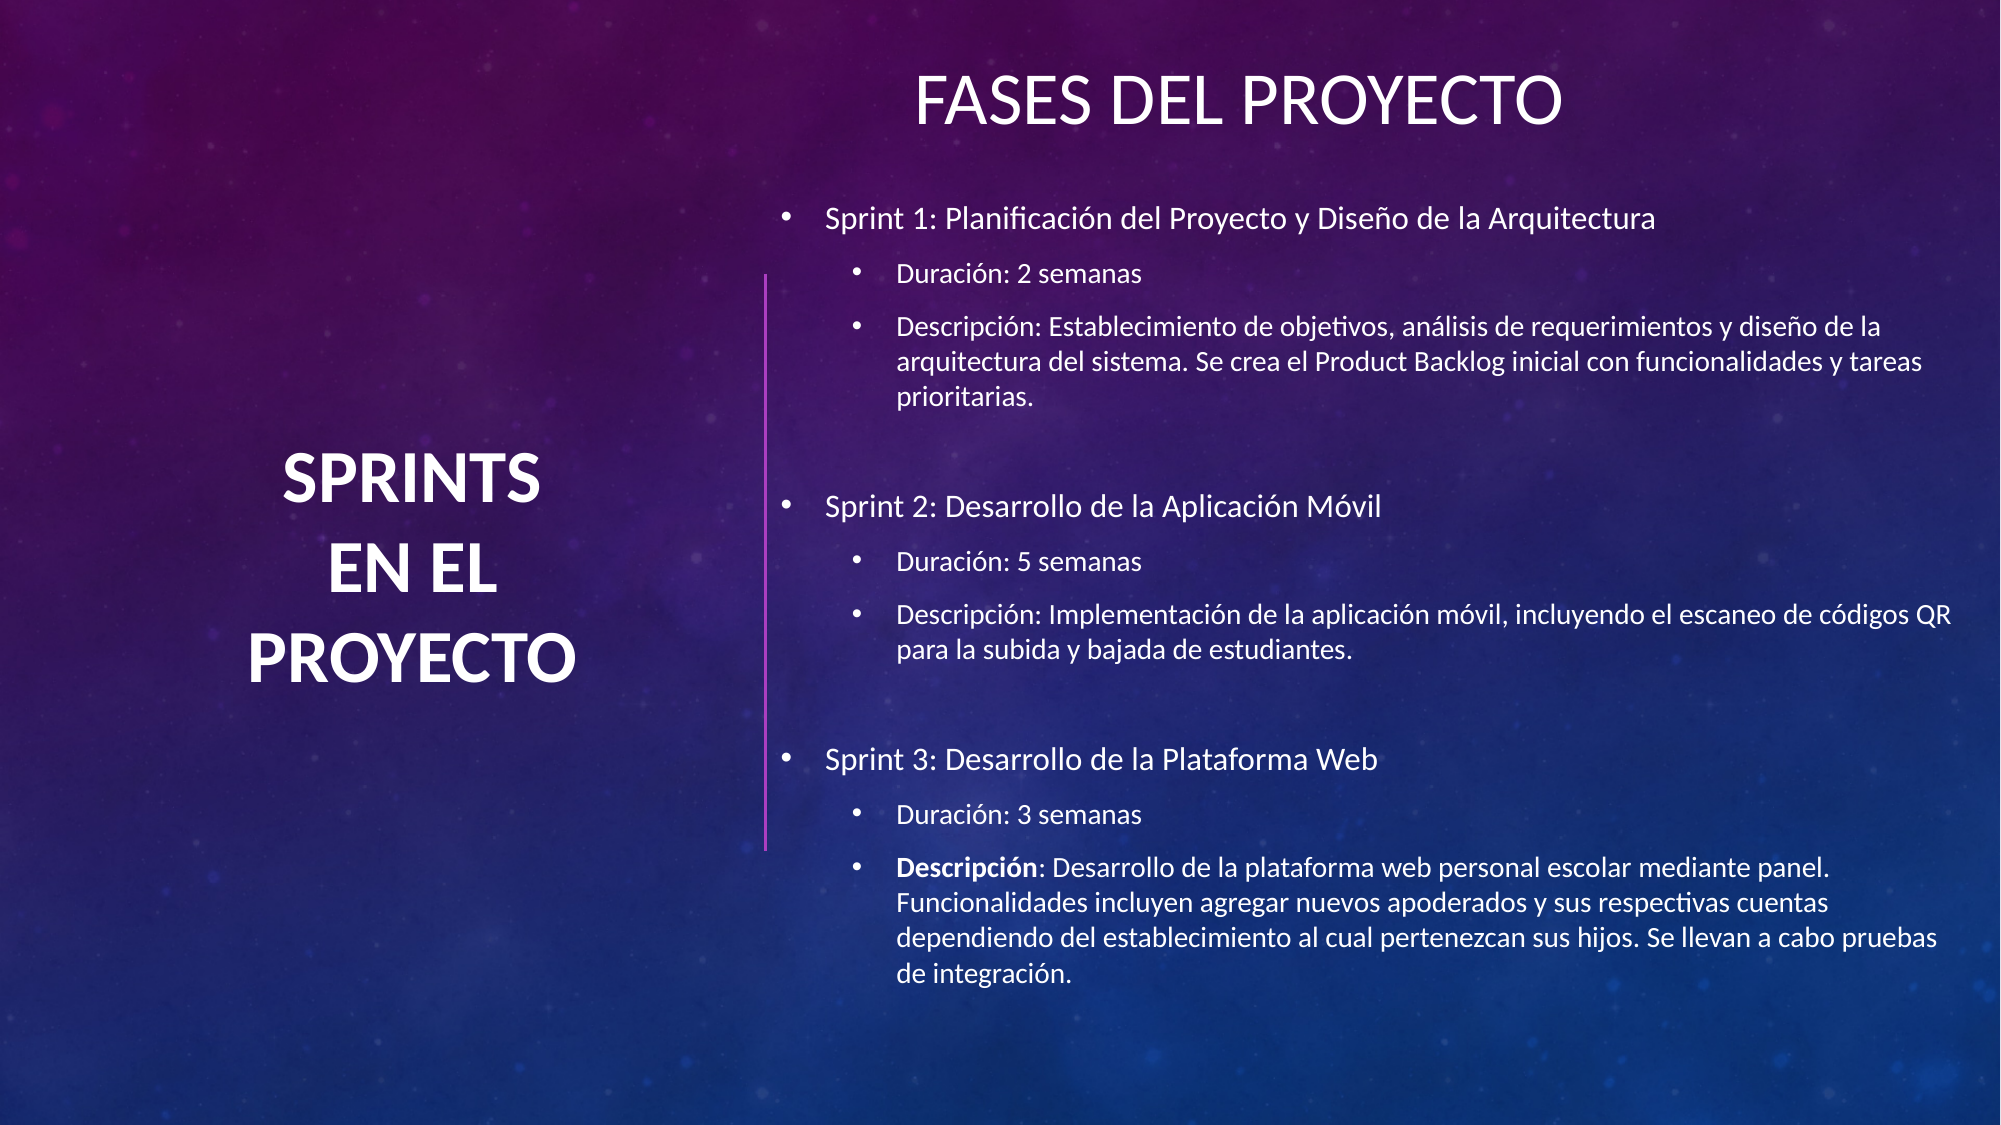

FASES DEL PROYECTO
# SPRINTS EN EL PROYECTO
Sprint 1: Planificación del Proyecto y Diseño de la Arquitectura
Duración: 2 semanas
Descripción: Establecimiento de objetivos, análisis de requerimientos y diseño de la arquitectura del sistema. Se crea el Product Backlog inicial con funcionalidades y tareas prioritarias.

Sprint 2: Desarrollo de la Aplicación Móvil
Duración: 5 semanas
Descripción: Implementación de la aplicación móvil, incluyendo el escaneo de códigos QR para la subida y bajada de estudiantes.

Sprint 3: Desarrollo de la Plataforma Web
Duración: 3 semanas
Descripción: Desarrollo de la plataforma web personal escolar mediante panel. Funcionalidades incluyen agregar nuevos apoderados y sus respectivas cuentas dependiendo del establecimiento al cual pertenezcan sus hijos. Se llevan a cabo pruebas de integración.